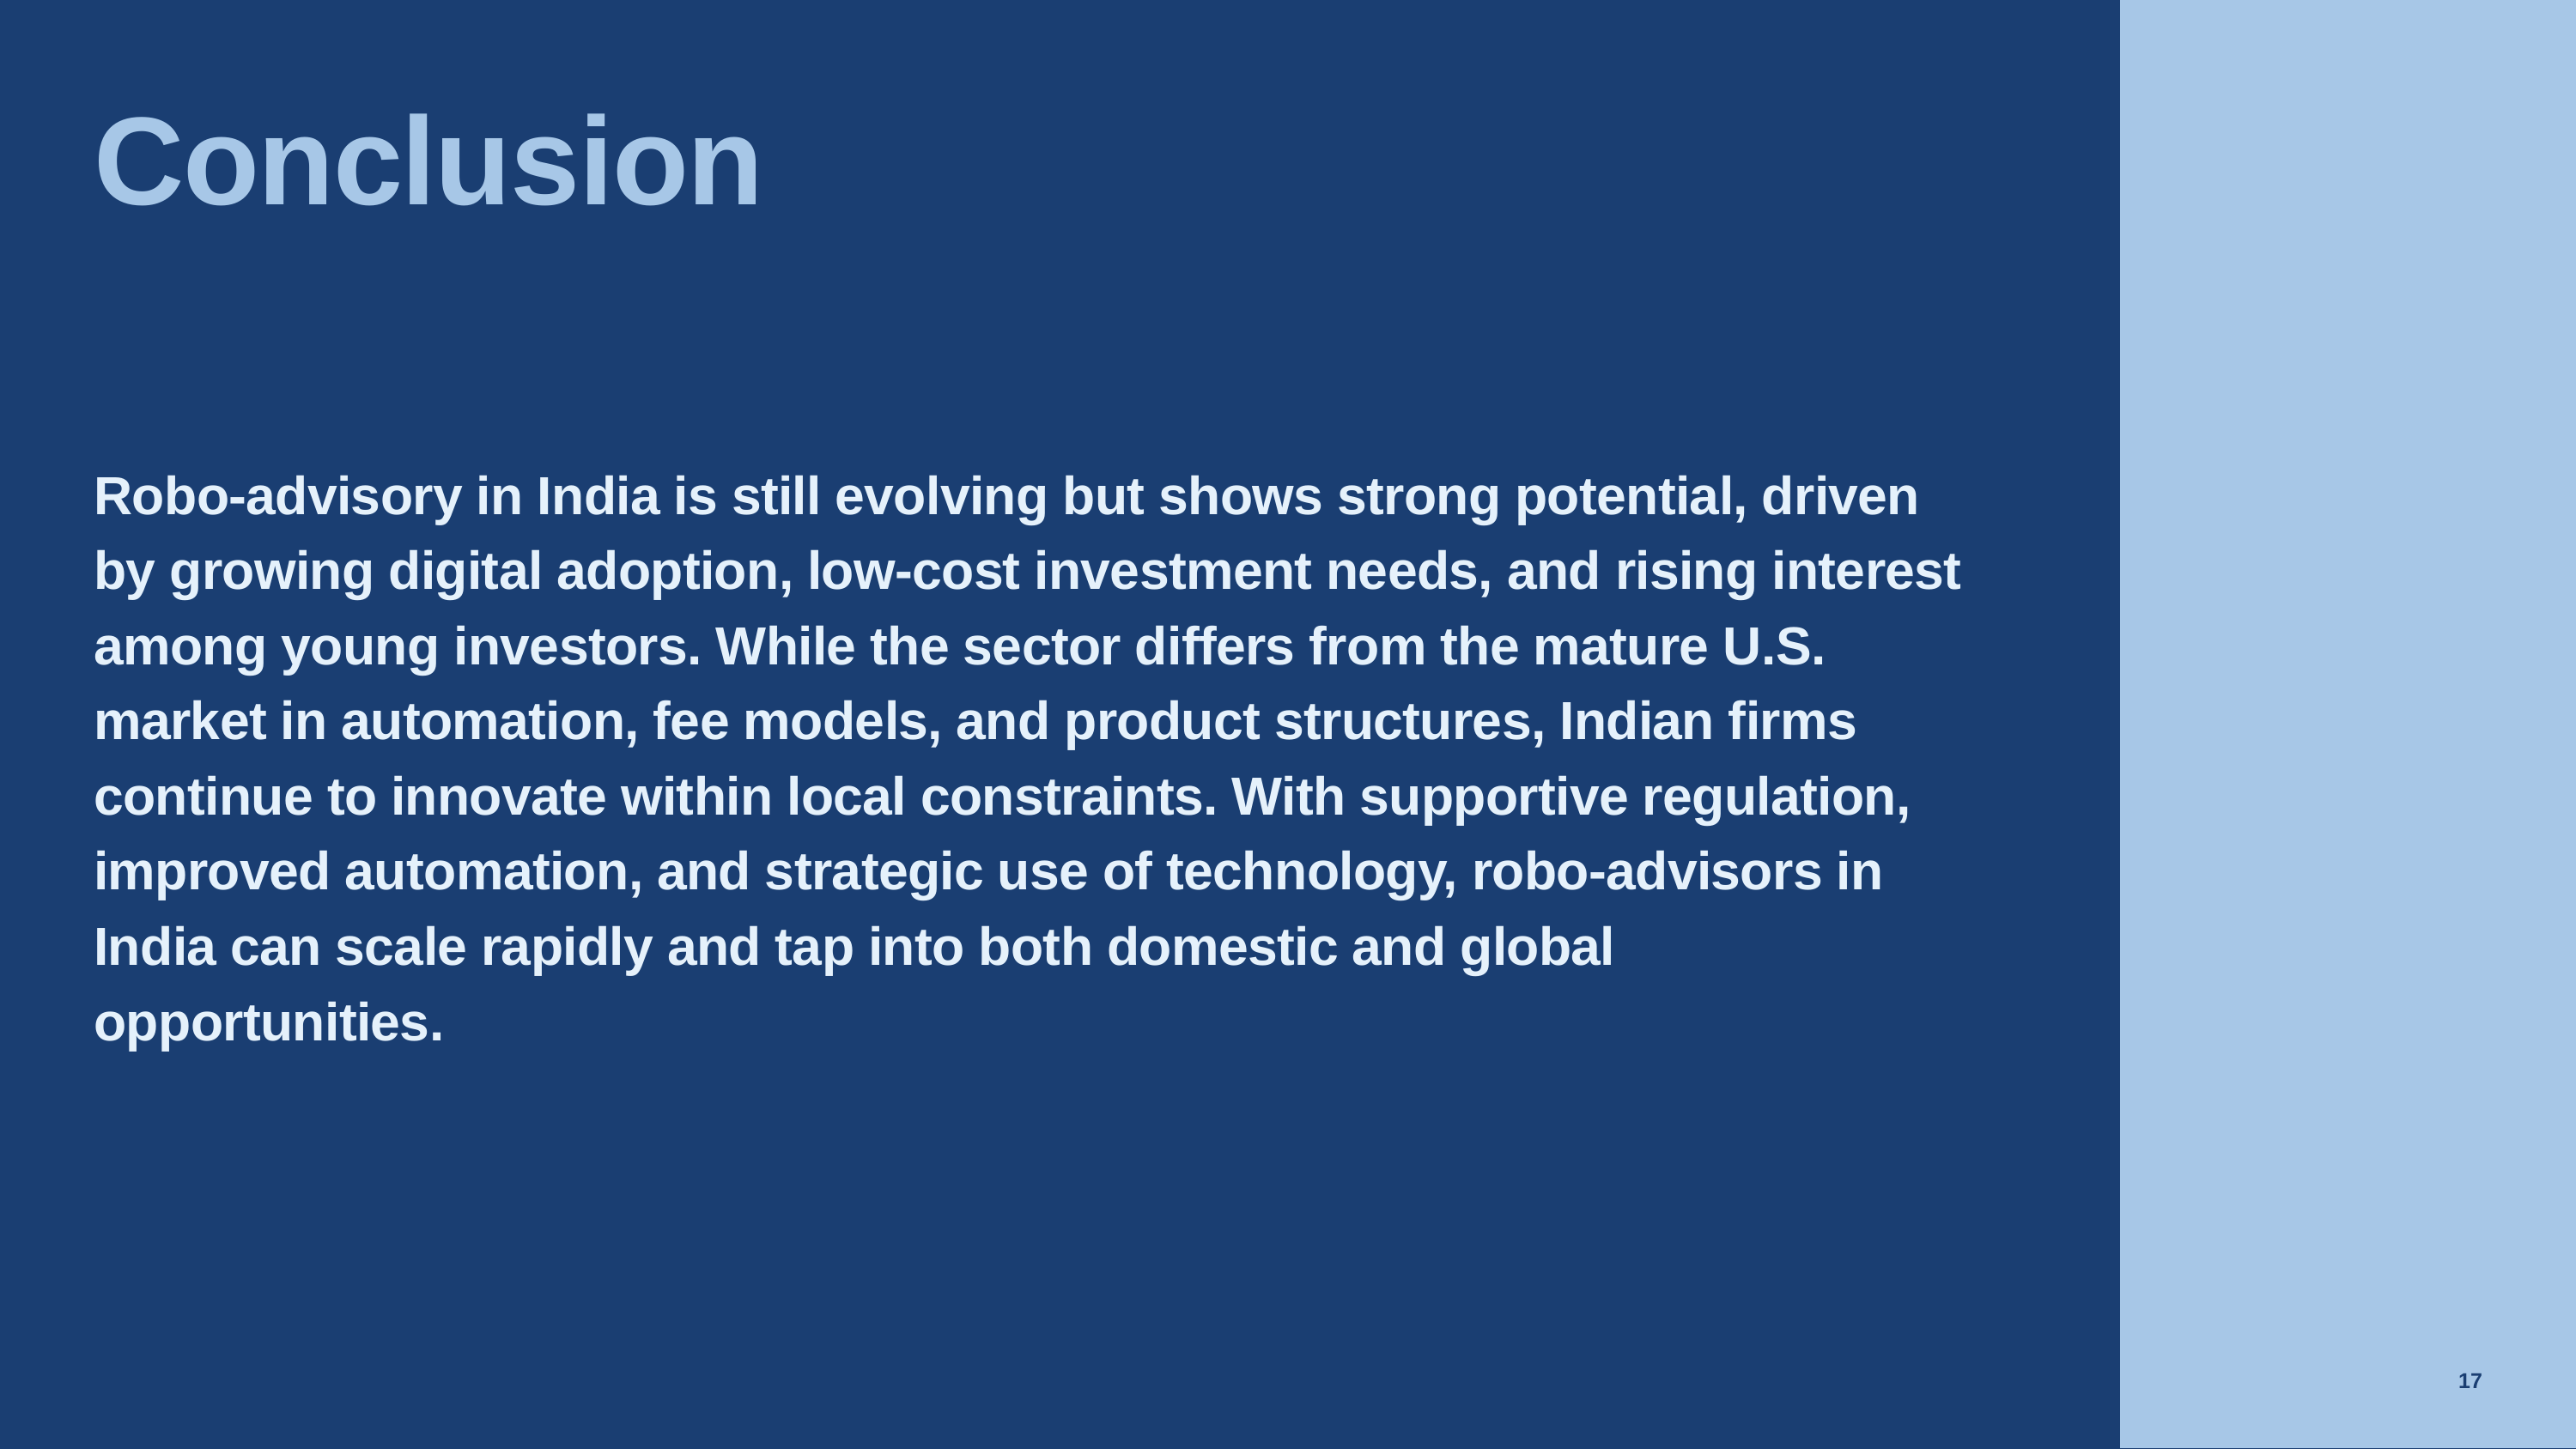

Conclusion
Robo-advisory in India is still evolving but shows strong potential, driven by growing digital adoption, low-cost investment needs, and rising interest among young investors. While the sector differs from the mature U.S. market in automation, fee models, and product structures, Indian firms continue to innovate within local constraints. With supportive regulation, improved automation, and strategic use of technology, robo-advisors in India can scale rapidly and tap into both domestic and global opportunities.
17